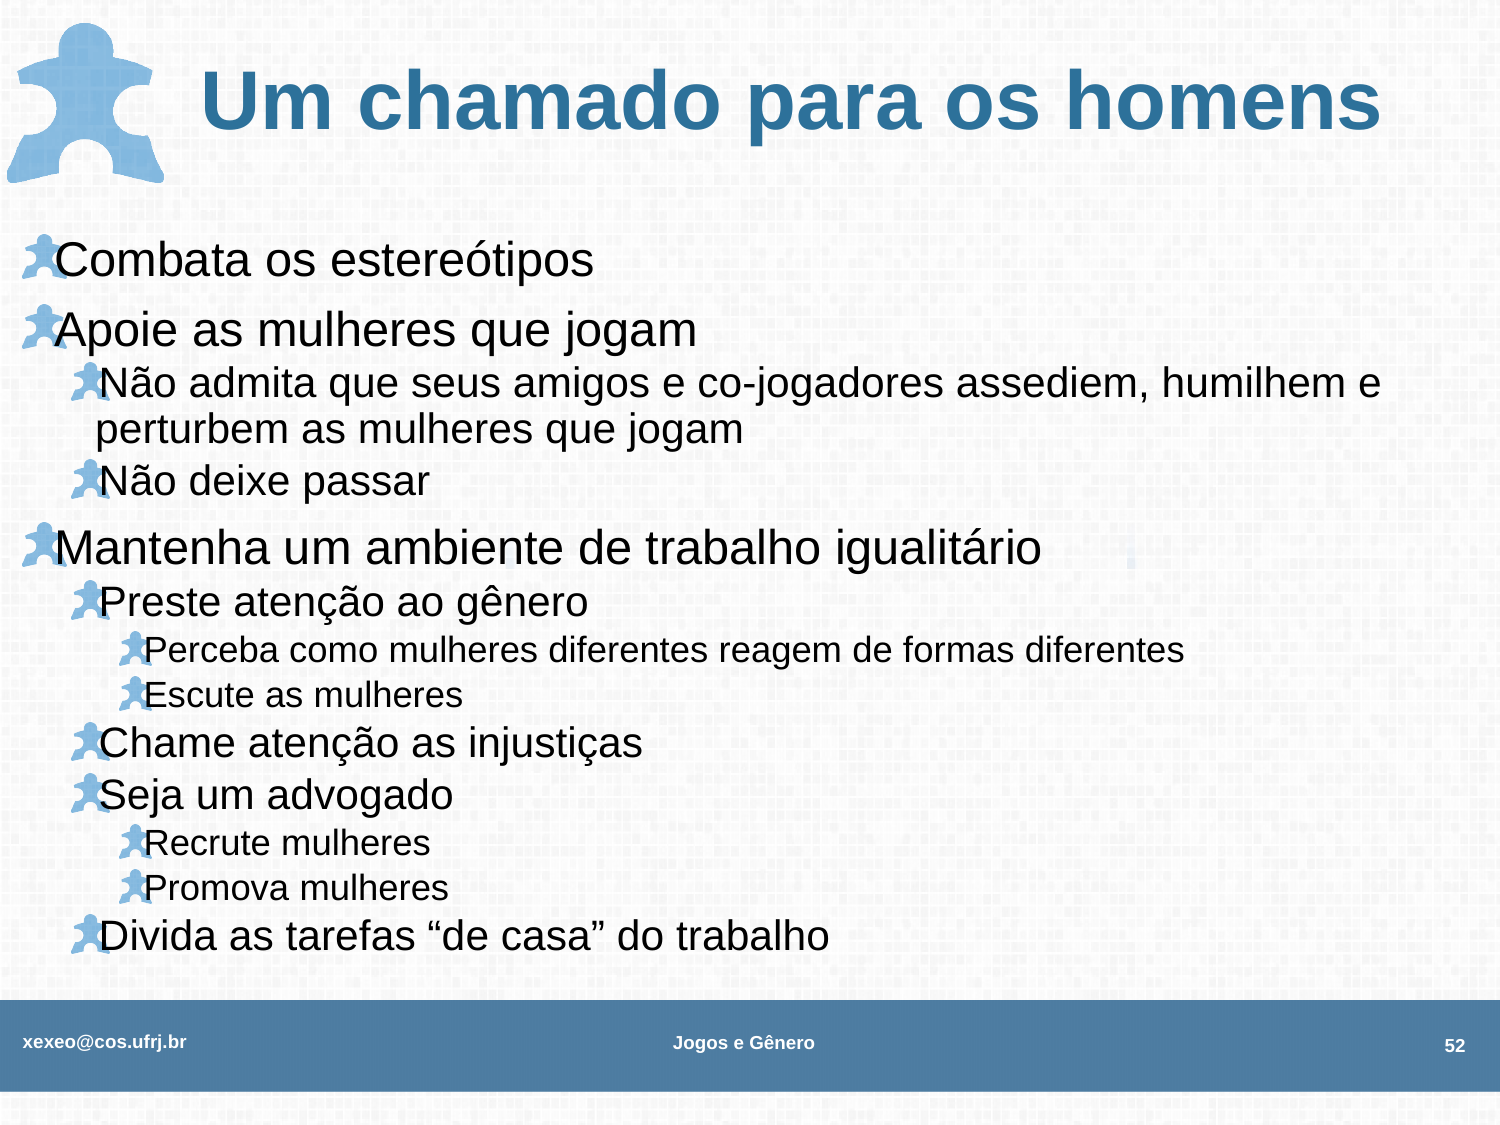

# Um chamado para os homens
Combata os estereótipos
Apoie as mulheres que jogam
Não admita que seus amigos e co-jogadores assediem, humilhem e perturbem as mulheres que jogam
Não deixe passar
Mantenha um ambiente de trabalho igualitário
Preste atenção ao gênero
Perceba como mulheres diferentes reagem de formas diferentes
Escute as mulheres
Chame atenção as injustiças
Seja um advogado
Recrute mulheres
Promova mulheres
Divida as tarefas “de casa” do trabalho
xexeo@cos.ufrj.br
Jogos e Gênero
52